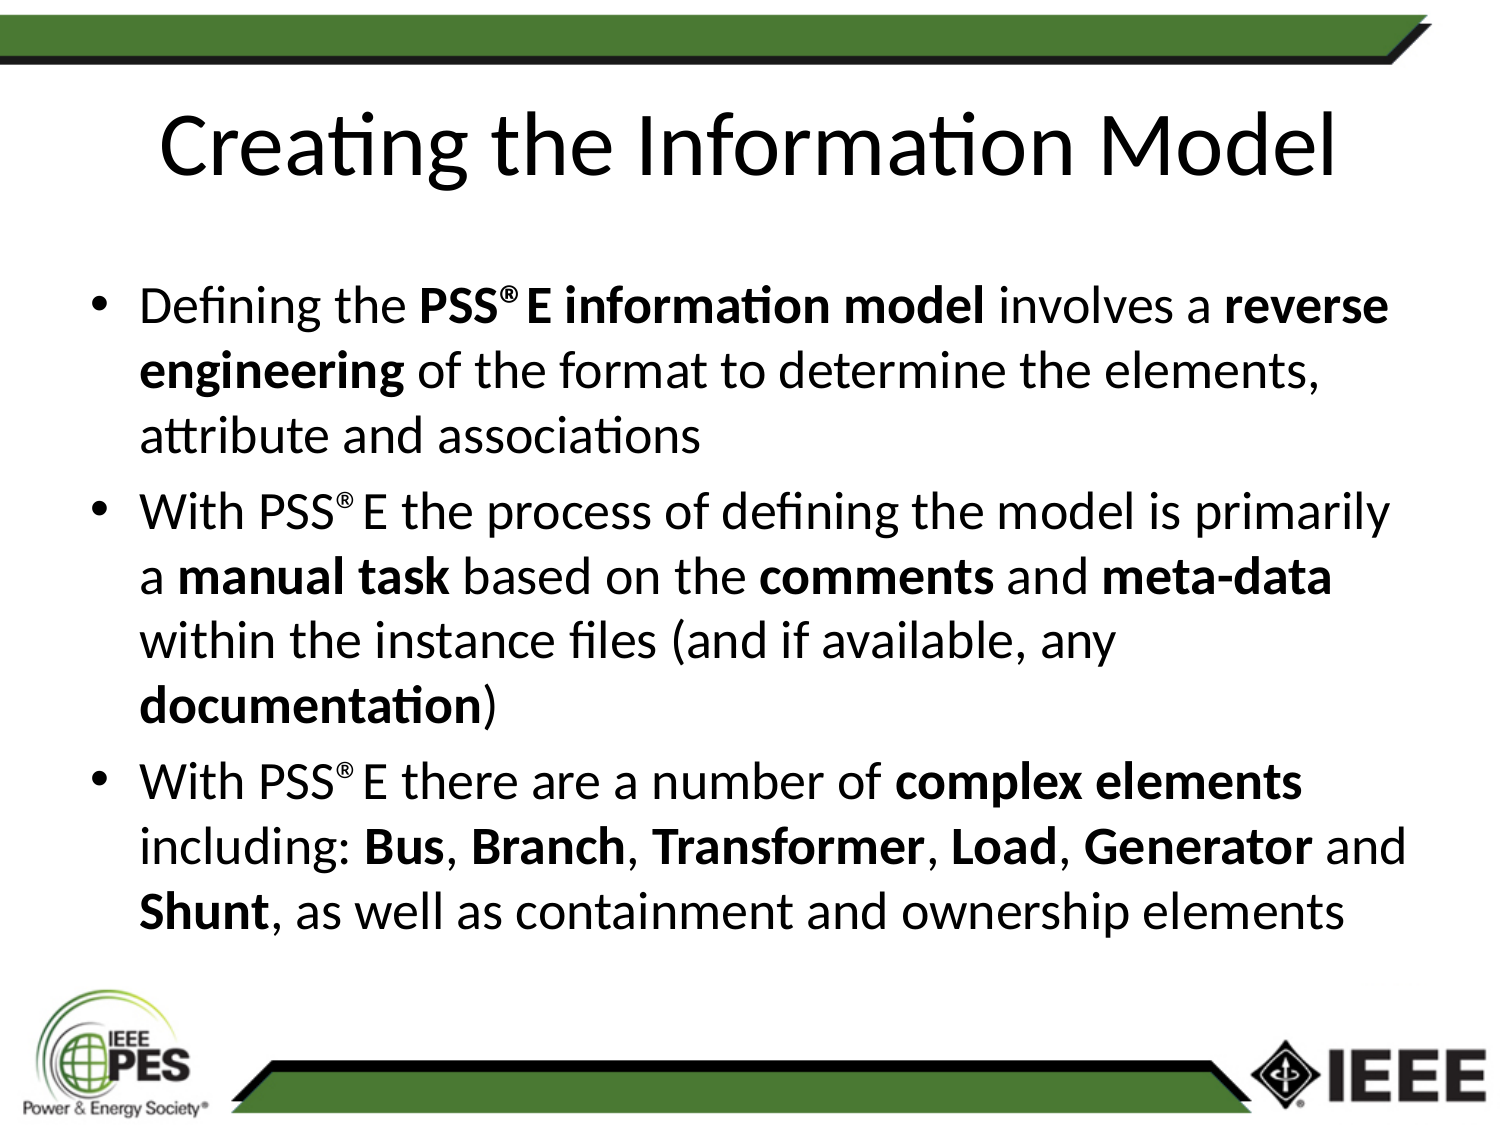

# Creating the Information Model
Defining the PSS®E information model involves a reverse engineering of the format to determine the elements, attribute and associations
With PSS®E the process of defining the model is primarily a manual task based on the comments and meta-data within the instance files (and if available, any documentation)
With PSS®E there are a number of complex elements including: Bus, Branch, Transformer, Load, Generator and Shunt, as well as containment and ownership elements